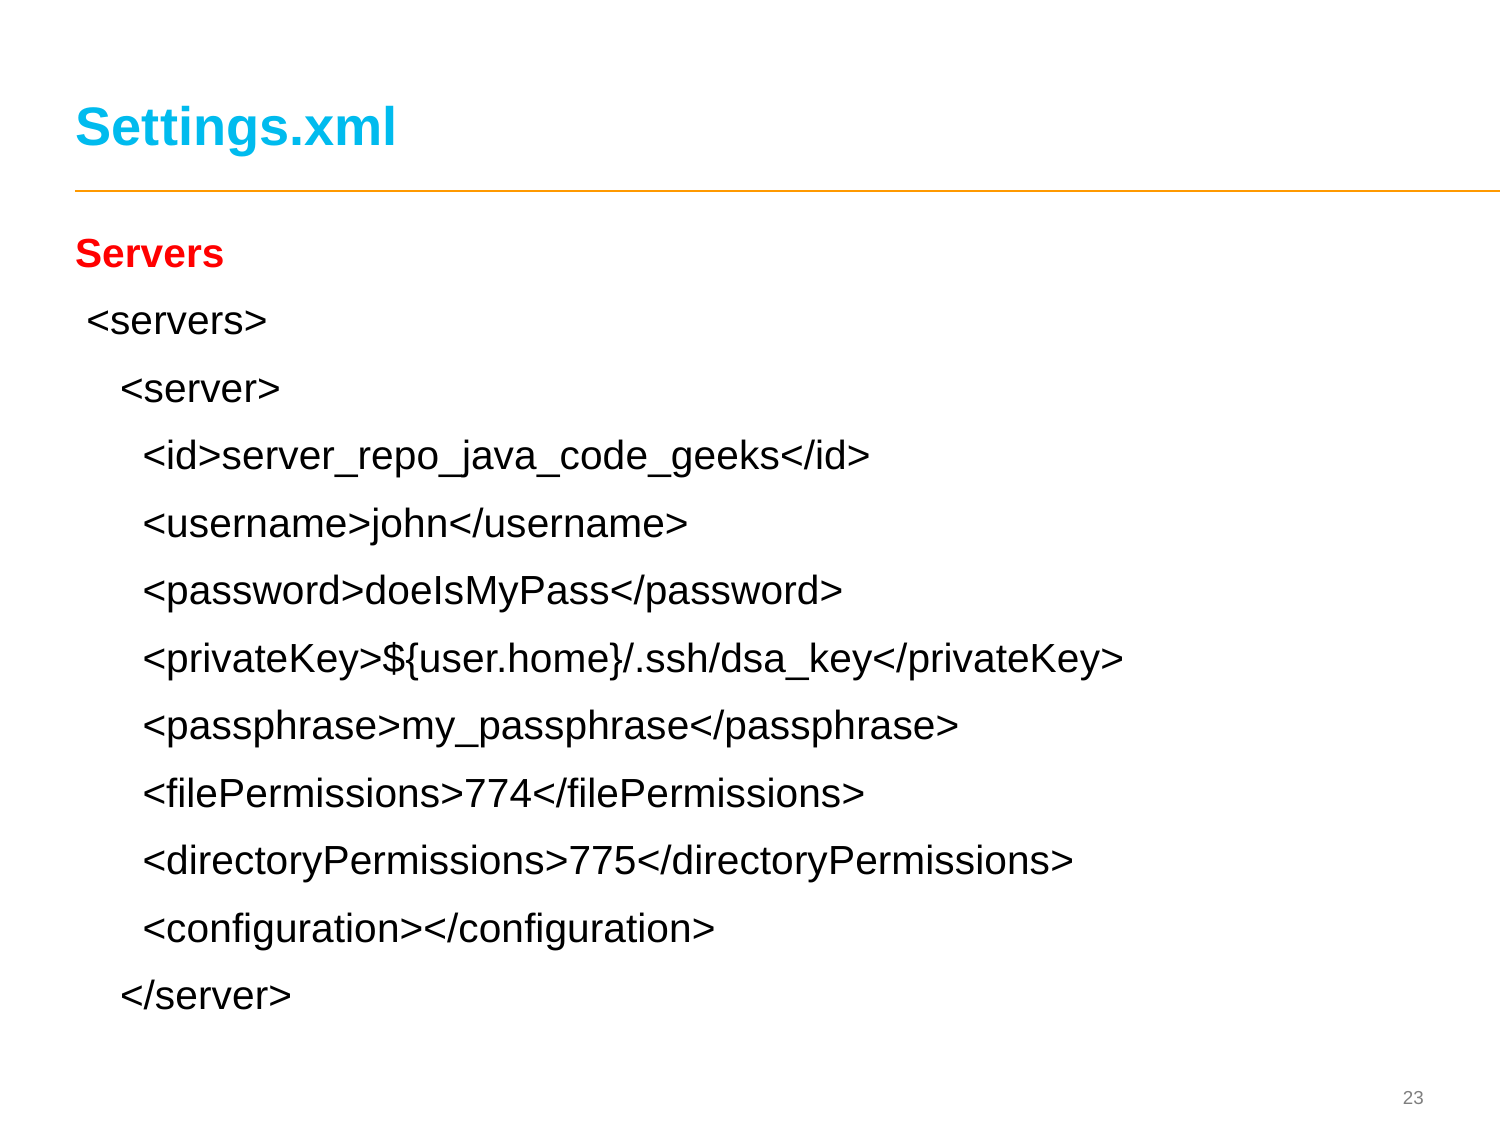

# Settings.xml
Servers
 <servers>
    <server>
      <id>server_repo_java_code_geeks</id>
      <username>john</username>
      <password>doeIsMyPass</password>
      <privateKey>${user.home}/.ssh/dsa_key</privateKey>
      <passphrase>my_passphrase</passphrase>
      <filePermissions>774</filePermissions>
      <directoryPermissions>775</directoryPermissions>
      <configuration></configuration>
    </server>